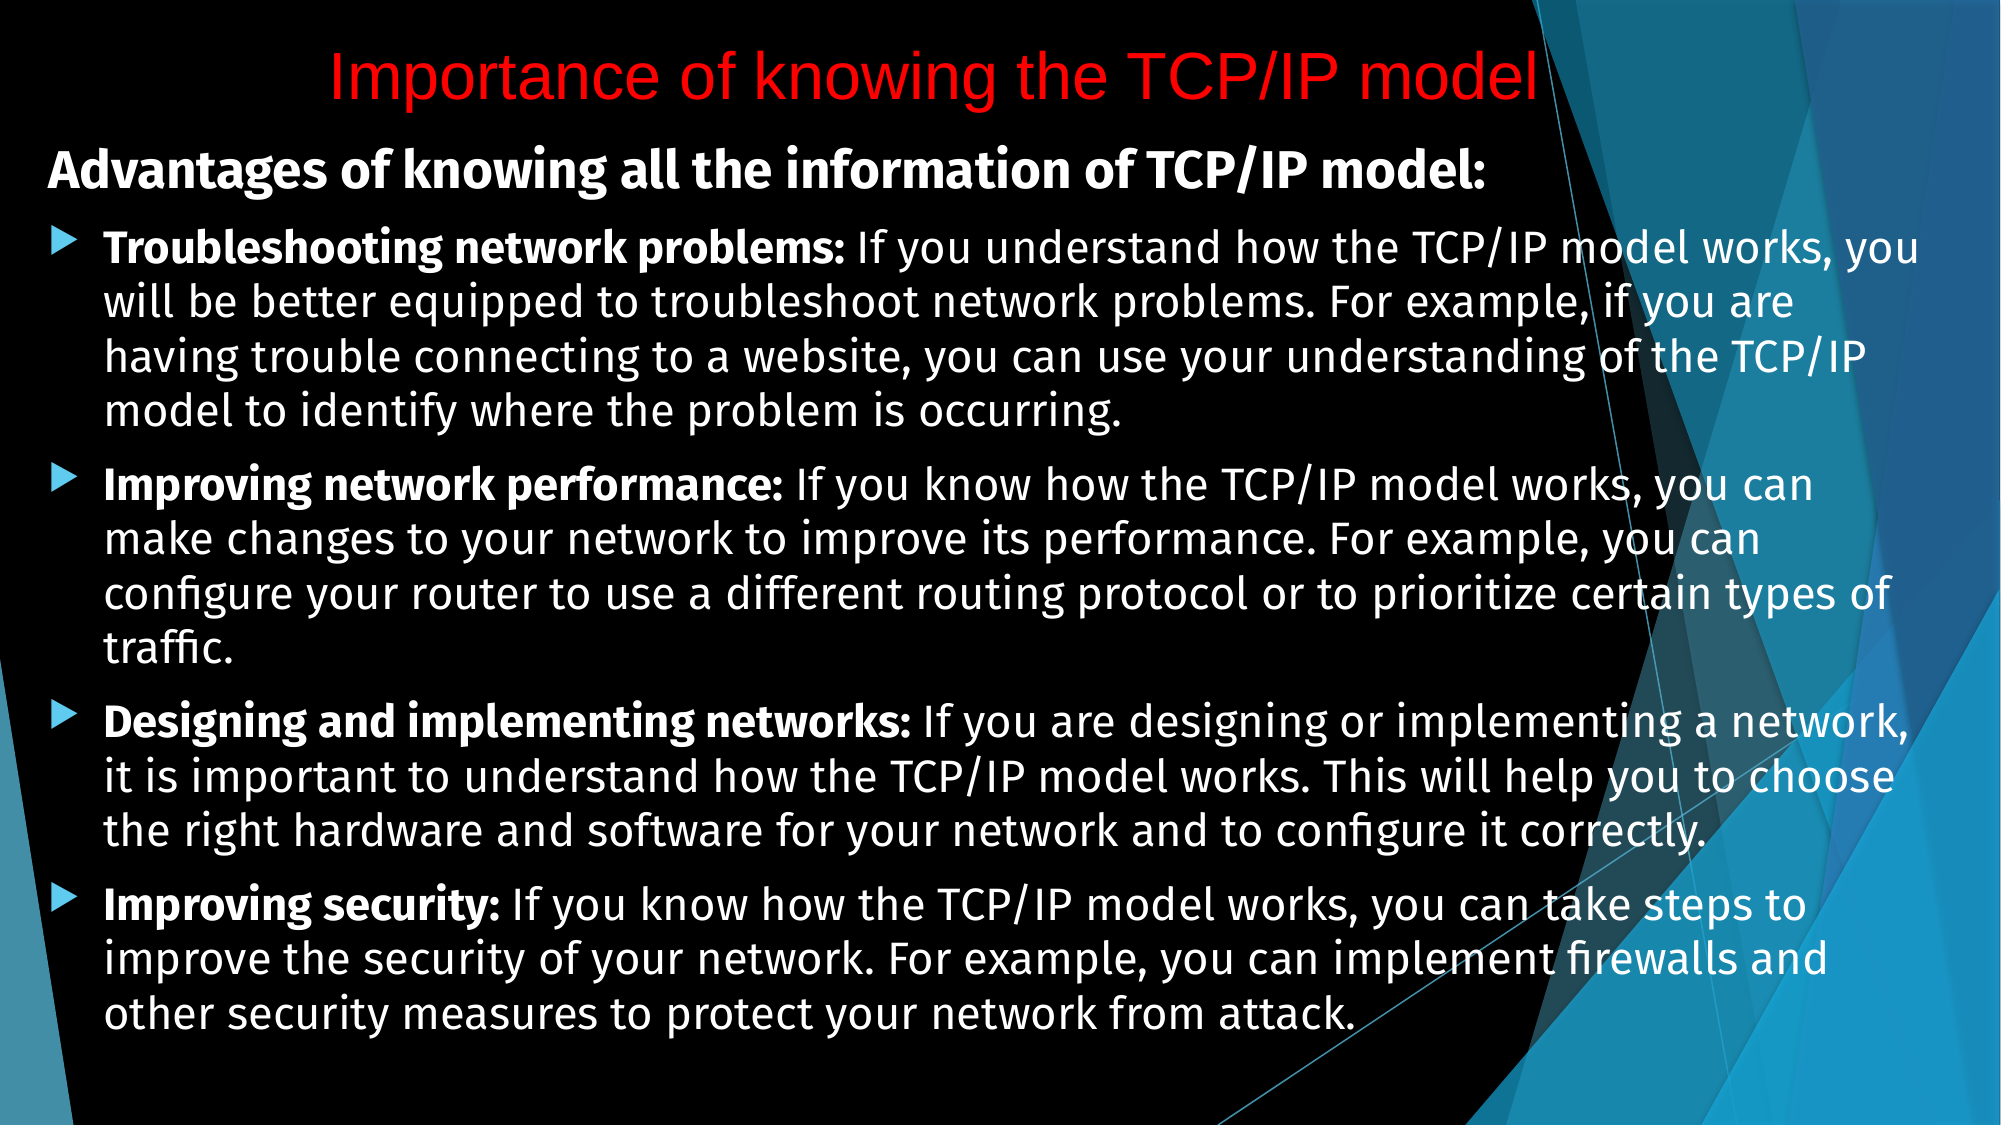

# Importance of knowing the TCP/IP model
Advantages of knowing all the information of TCP/IP model:
Troubleshooting network problems: If you understand how the TCP/IP model works, you will be better equipped to troubleshoot network problems. For example, if you are having trouble connecting to a website, you can use your understanding of the TCP/IP model to identify where the problem is occurring.
Improving network performance: If you know how the TCP/IP model works, you can make changes to your network to improve its performance. For example, you can configure your router to use a different routing protocol or to prioritize certain types of traffic.
Designing and implementing networks: If you are designing or implementing a network, it is important to understand how the TCP/IP model works. This will help you to choose the right hardware and software for your network and to configure it correctly.
Improving security: If you know how the TCP/IP model works, you can take steps to improve the security of your network. For example, you can implement firewalls and other security measures to protect your network from attack.